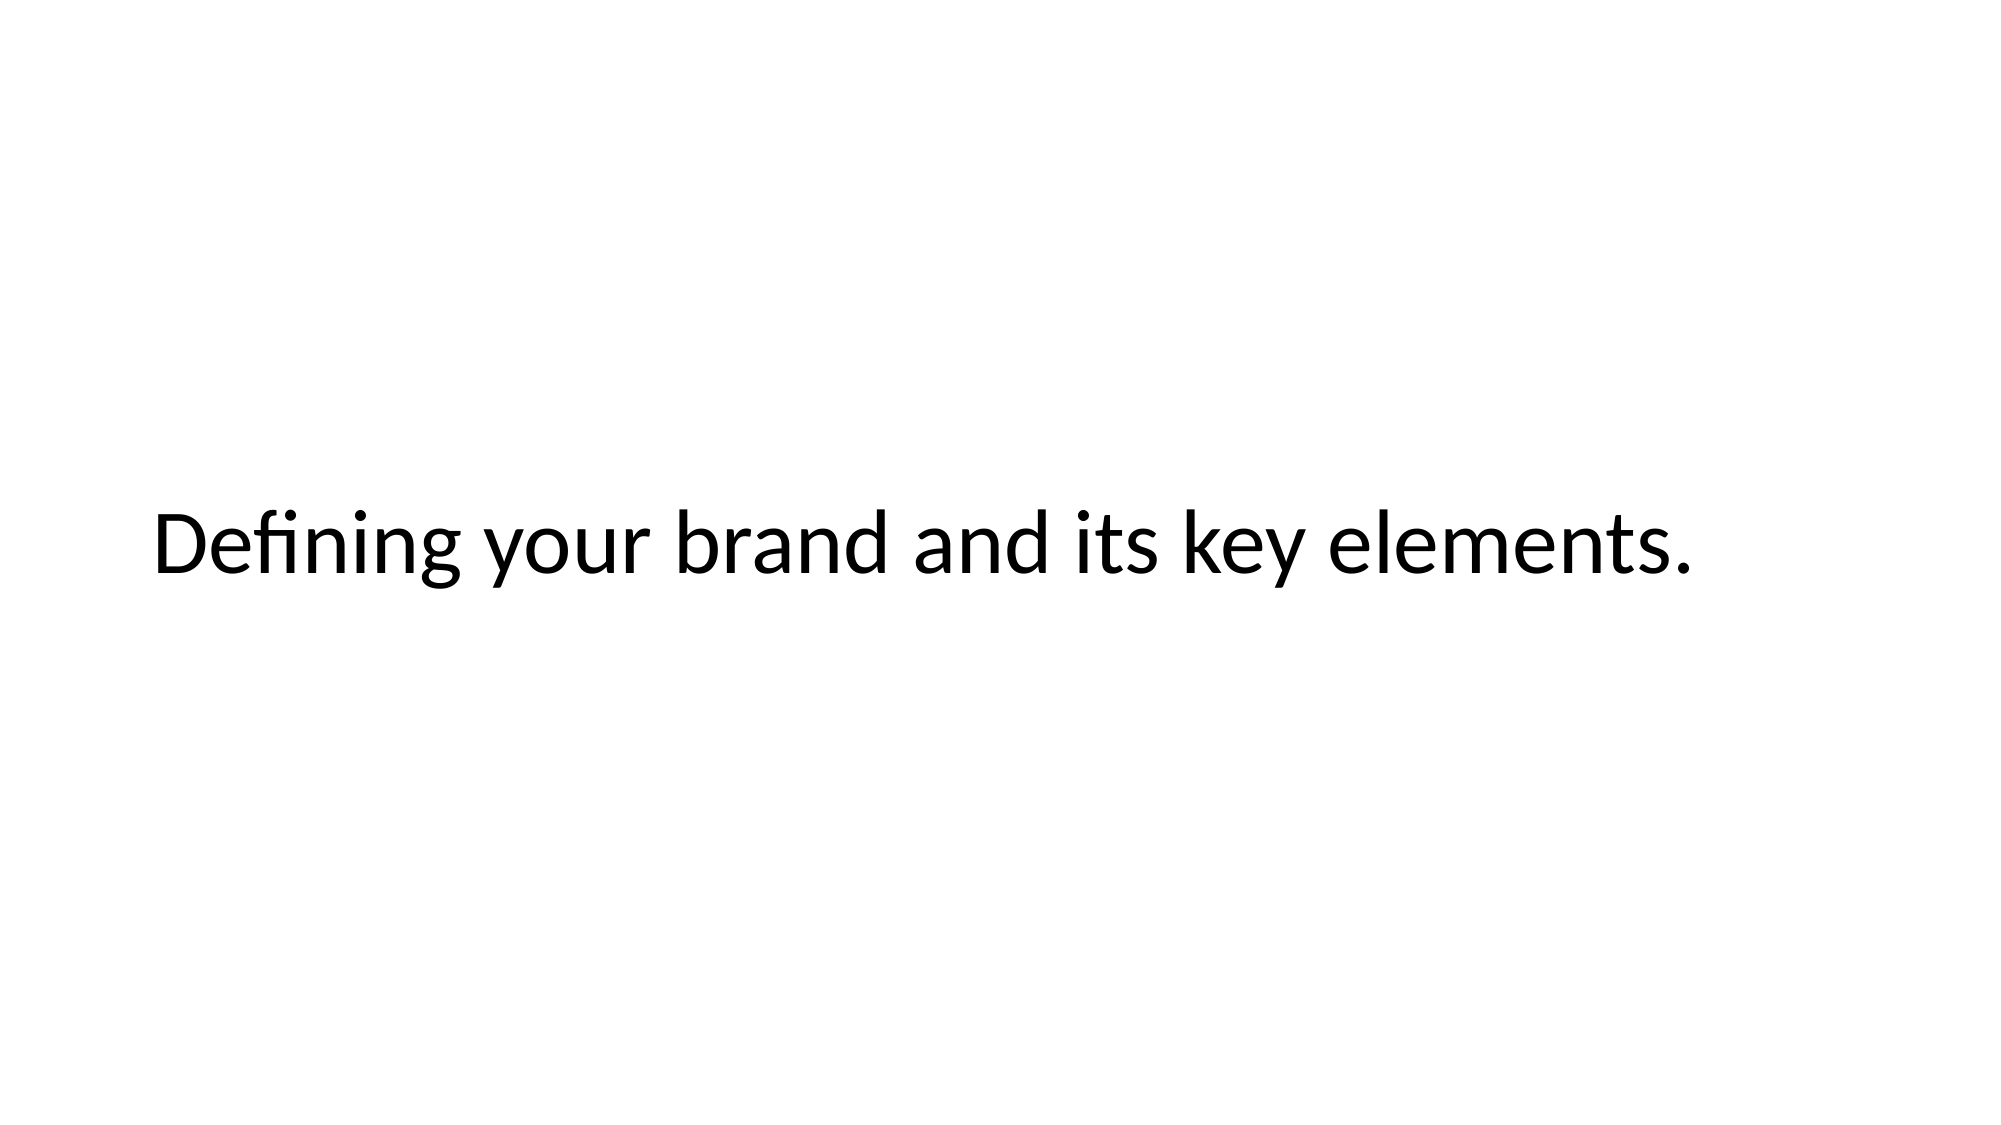

# Defining your brand and its key elements.